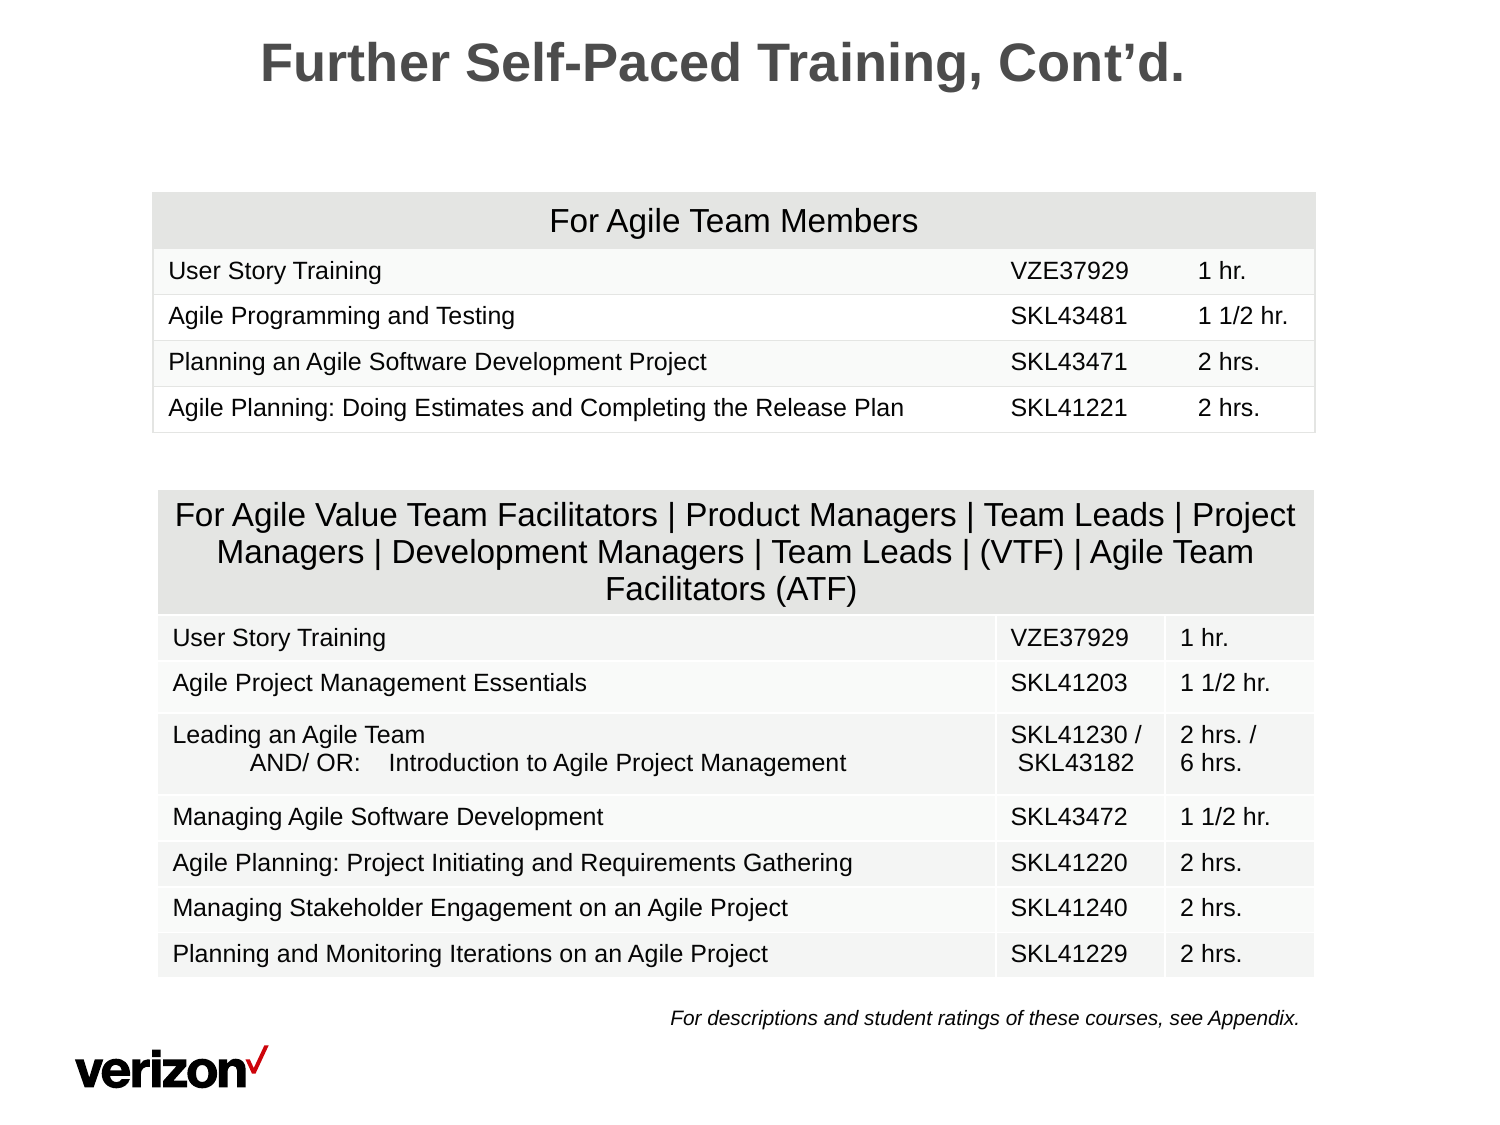

# Further Self-Paced Training, Cont’d.
| For Agile Team Members |  |  |
| --- | --- | --- |
| User Story Training | VZE37929 | 1 hr. |
| Agile Programming and Testing | SKL43481 | 1 1/2 hr. |
| Planning an Agile Software Development Project | SKL43471 | 2 hrs. |
| Agile Planning: Doing Estimates and Completing the Release Plan | SKL41221 | 2 hrs. |
| For Agile Value Team Facilitators | Product Managers | Team Leads | Project Managers | Development Managers | Team Leads | (VTF) | Agile Team Facilitators (ATF) |  |  |
| --- | --- | --- |
| User Story Training | VZE37929 | 1 hr. |
| Agile Project Management Essentials | SKL41203 | 1 1/2 hr. |
| Leading an Agile Team AND/ OR: Introduction to Agile Project Management | SKL41230 / SKL43182 | 2 hrs. / 6 hrs. |
| Managing Agile Software Development | SKL43472 | 1 1/2 hr. |
| Agile Planning: Project Initiating and Requirements Gathering | SKL41220 | 2 hrs. |
| Managing Stakeholder Engagement on an Agile Project | SKL41240 | 2 hrs. |
| Planning and Monitoring Iterations on an Agile Project | SKL41229 | 2 hrs. |
For descriptions and student ratings of these courses, see Appendix.